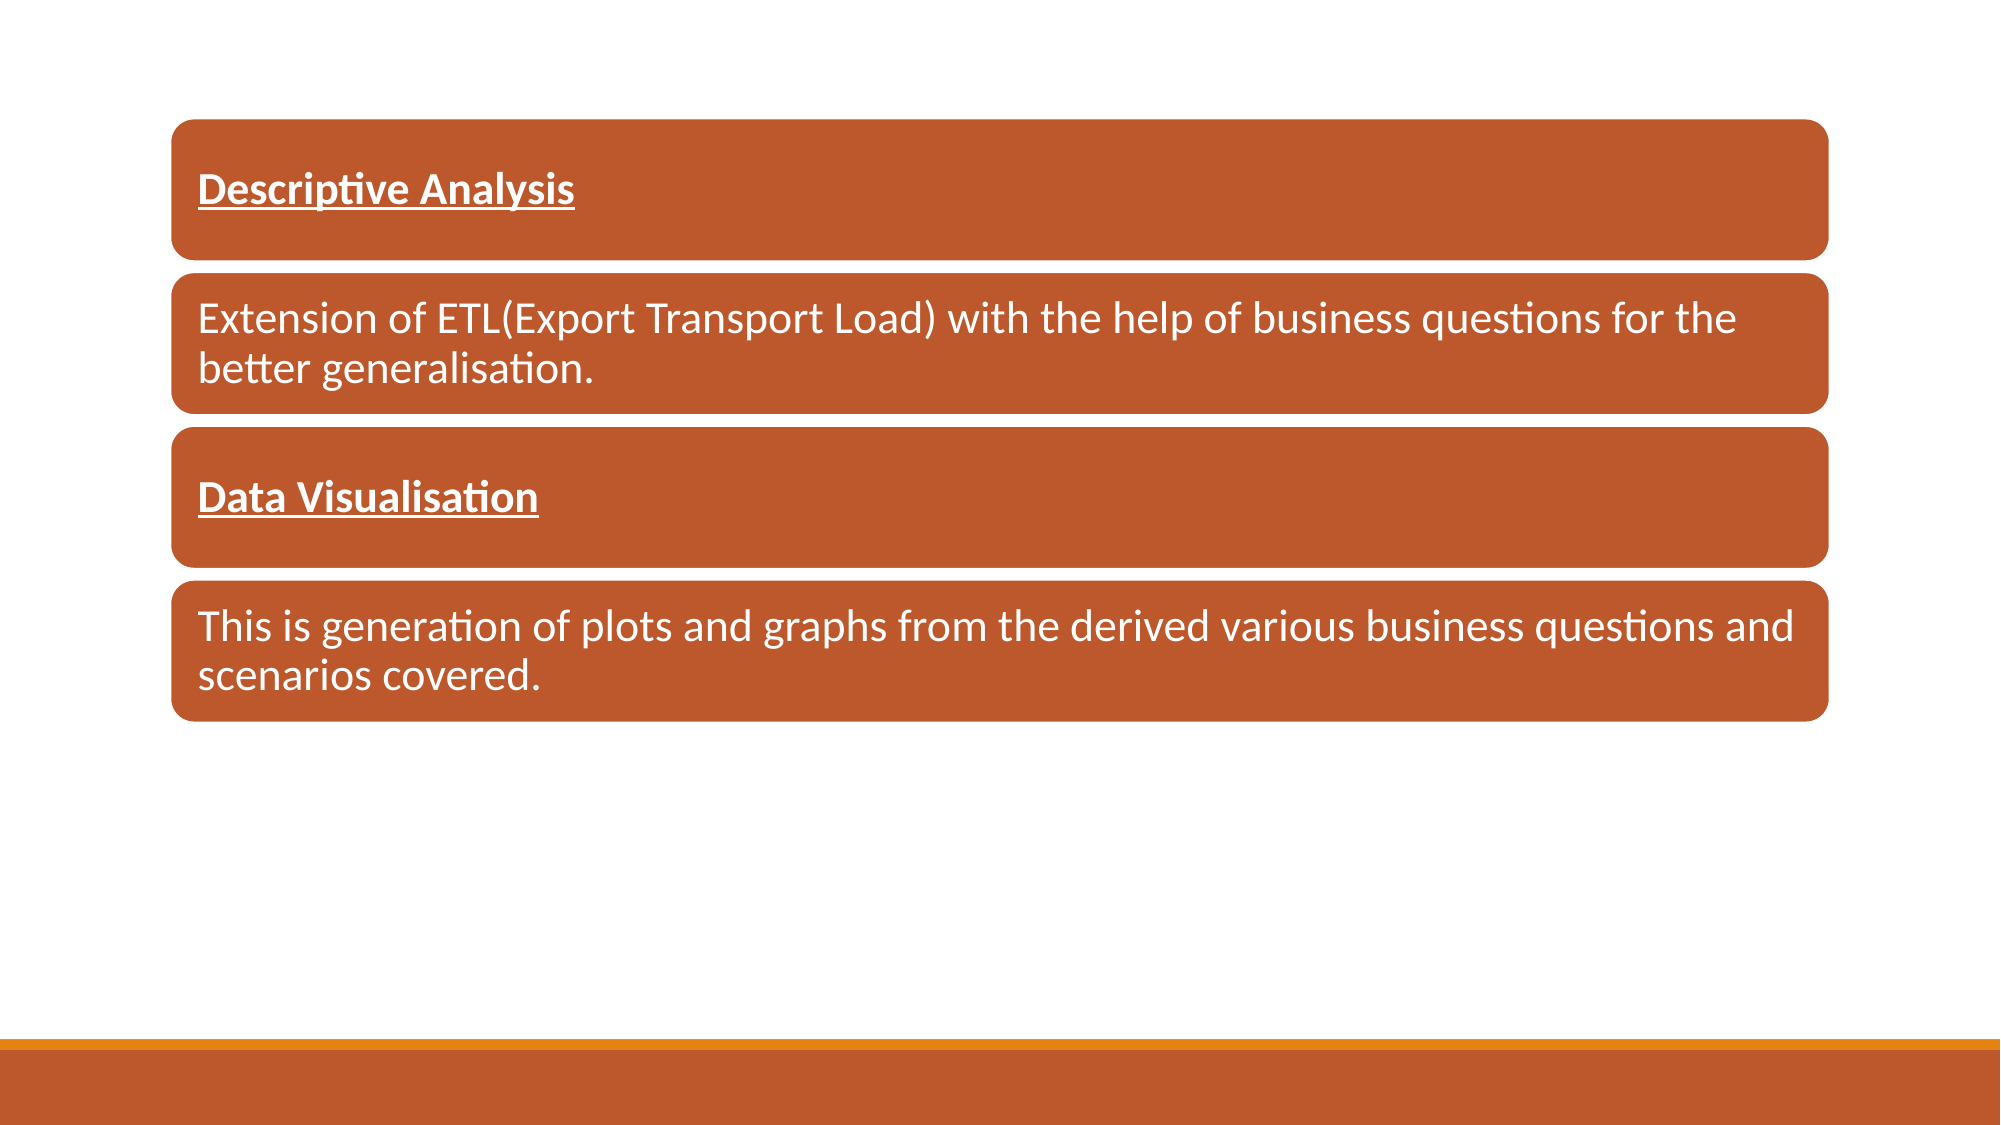

/
Descriptive Analysis
Extension of ETL(Export Transport Load) with the help of business questions for the better generalisation.
Data Visualisation
This is generation of plots and graphs from the derived various business questions and scenarios covered.